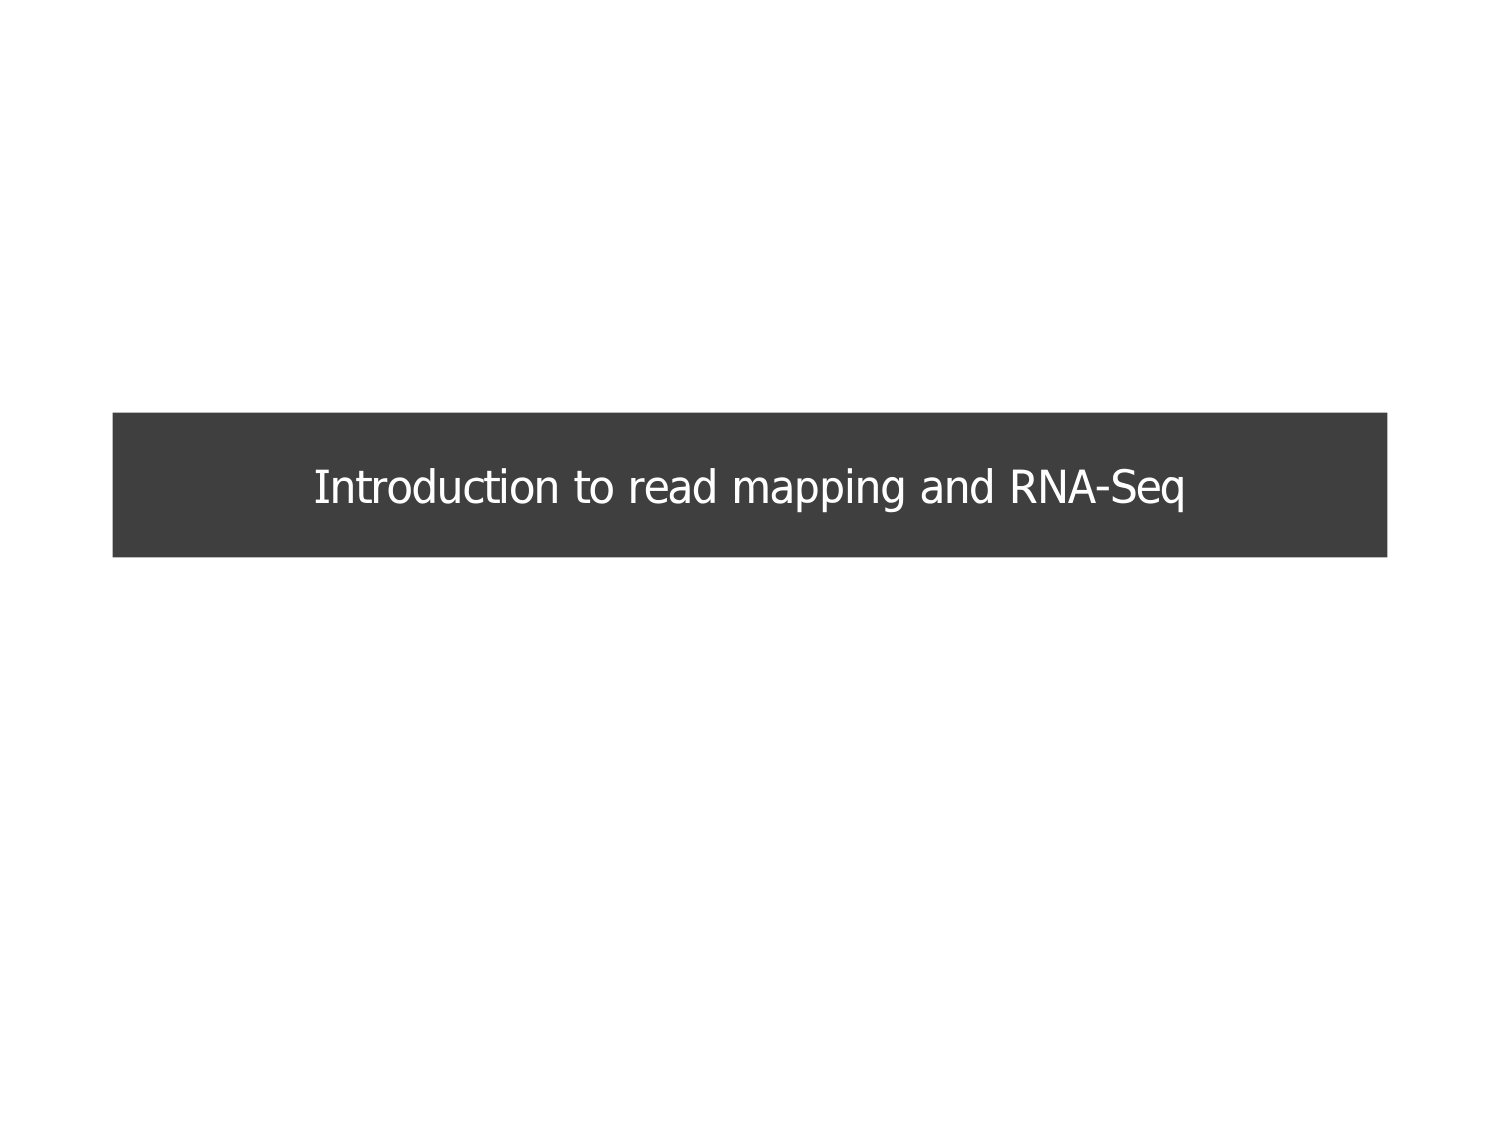

# Introduction to read mapping and RNA-Seq